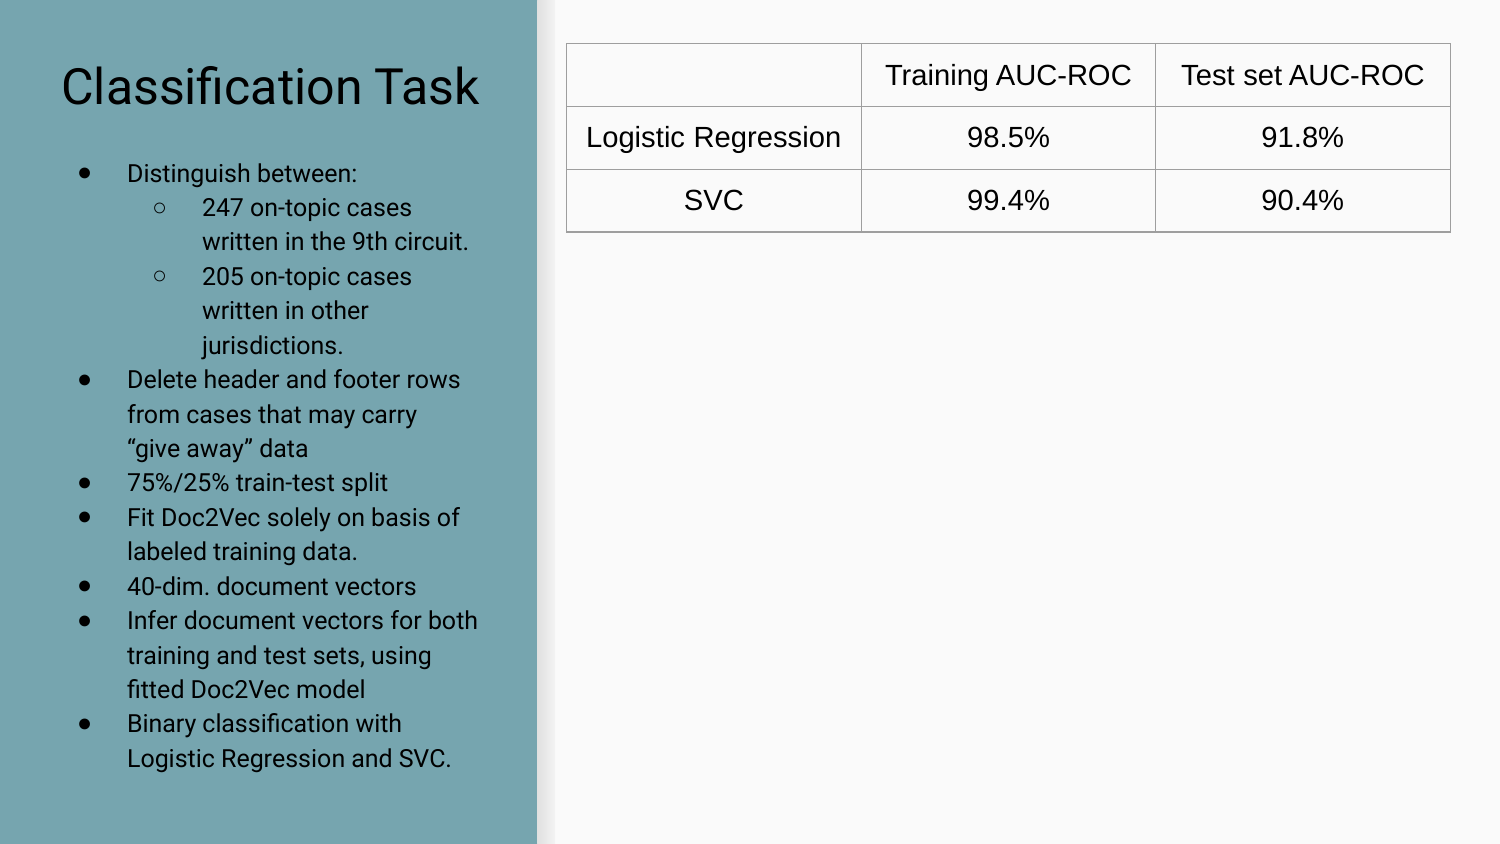

# Classification Task
|  | Training AUC-ROC | Test set AUC-ROC |
| --- | --- | --- |
| Logistic Regression | 98.5% | 91.8% |
| SVC | 99.4% | 90.4% |
Distinguish between:
247 on-topic cases written in the 9th circuit.
205 on-topic cases written in other jurisdictions.
Delete header and footer rows from cases that may carry  “give away” data
75%/25% train-test split
Fit Doc2Vec solely on basis of labeled training data.
40-dim. document vectors
Infer document vectors for both training and test sets, using fitted Doc2Vec model
Binary classification with Logistic Regression and SVC.